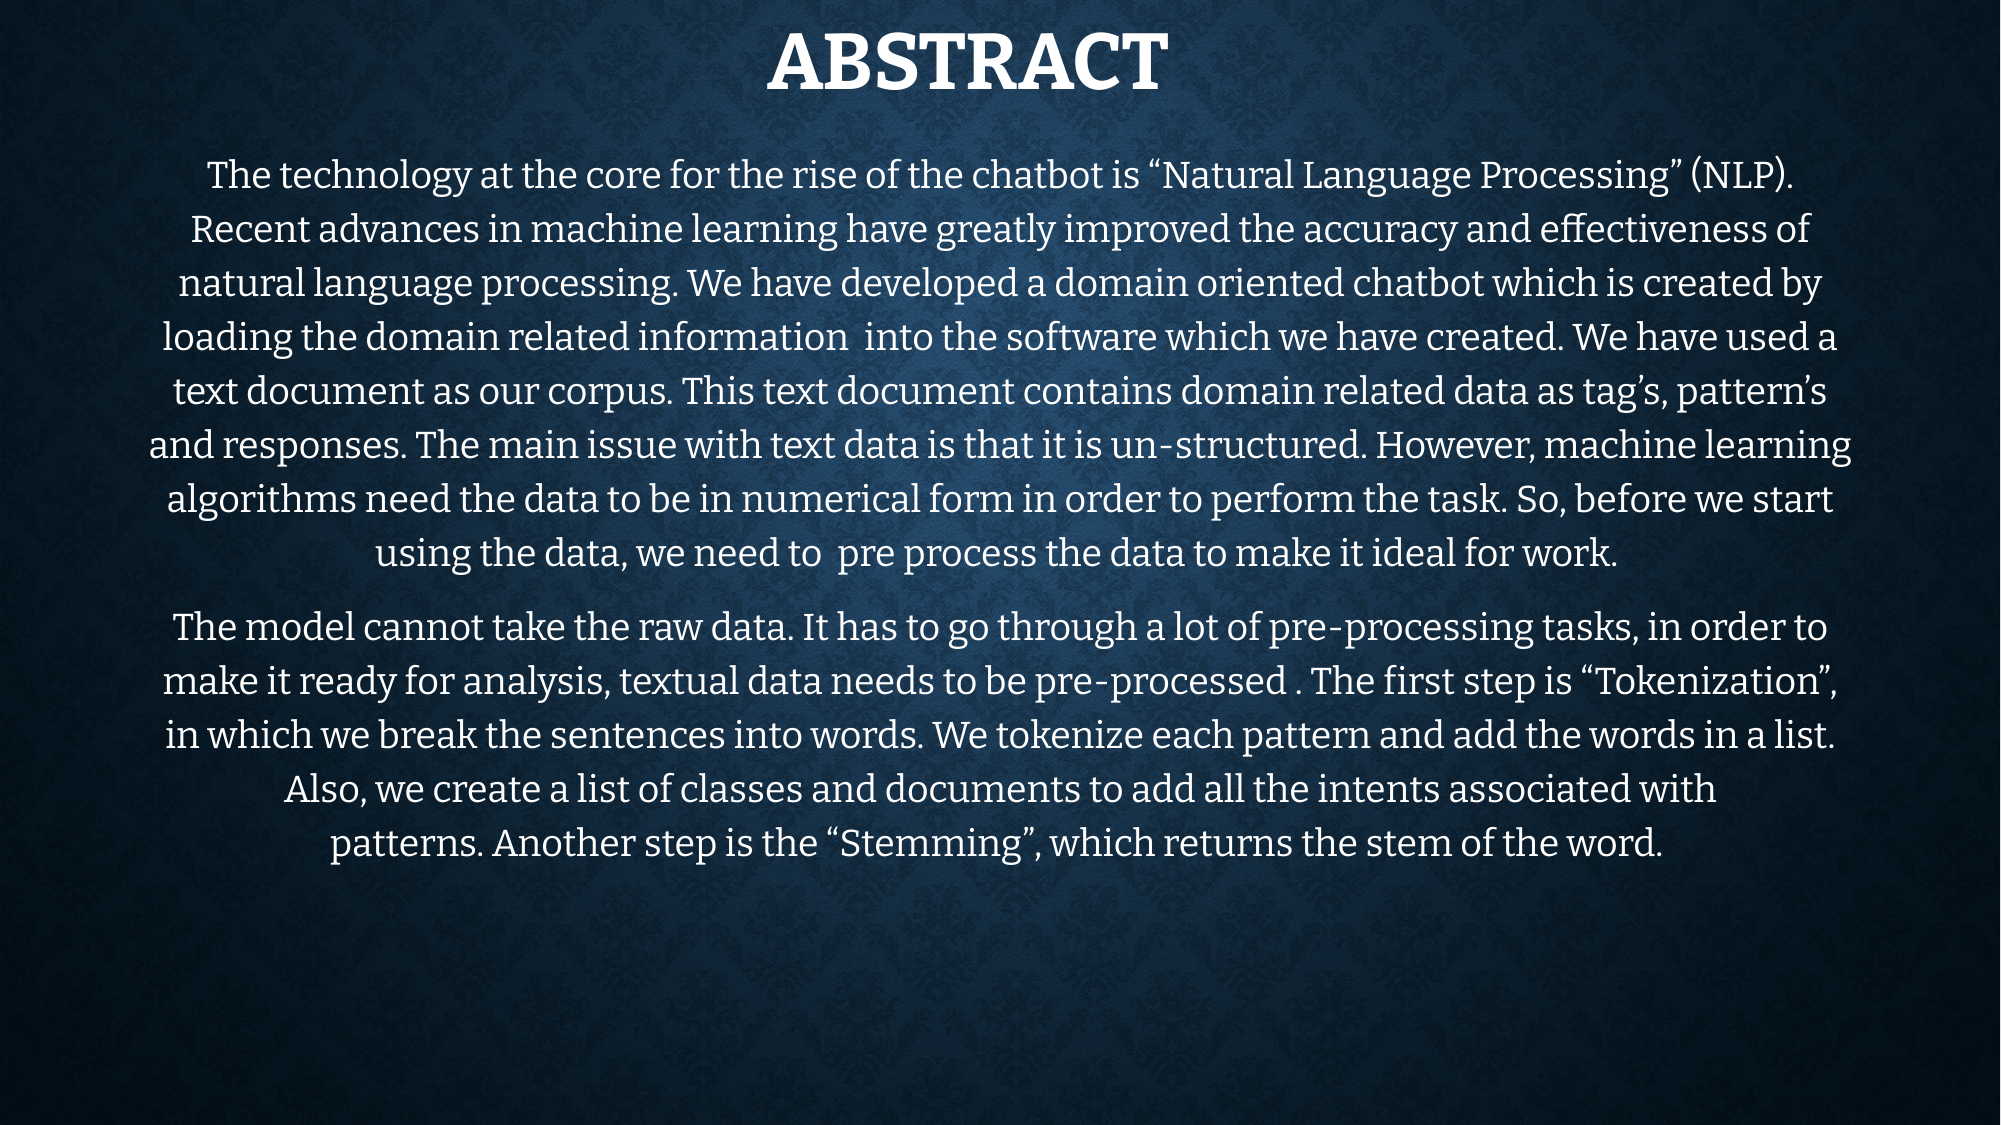

Abstract
The technology at the core for the rise of the chatbot is “Natural Language Processing” (NLP). Recent advances in machine learning have greatly improved the accuracy and effectiveness of natural language processing. We have developed a domain oriented chatbot which is created by loading the domain related information  into the software which we have created. We have used a text document as our corpus. This text document contains domain related data as tag’s, pattern’s and responses. The main issue with text data is that it is un-structured. However, machine learning algorithms need the data to be in numerical form in order to perform the task. So, before we start using the data, we need to  pre process the data to make it ideal for work.
The model cannot take the raw data. It has to go through a lot of pre-processing tasks, in order to make it ready for analysis, textual data needs to be pre-processed . The first step is “Tokenization”, in which we break the sentences into words. We tokenize each pattern and add the words in a list. Also, we create a list of classes and documents to add all the intents associated with patterns. Another step is the “Stemming”, which returns the stem of the word.